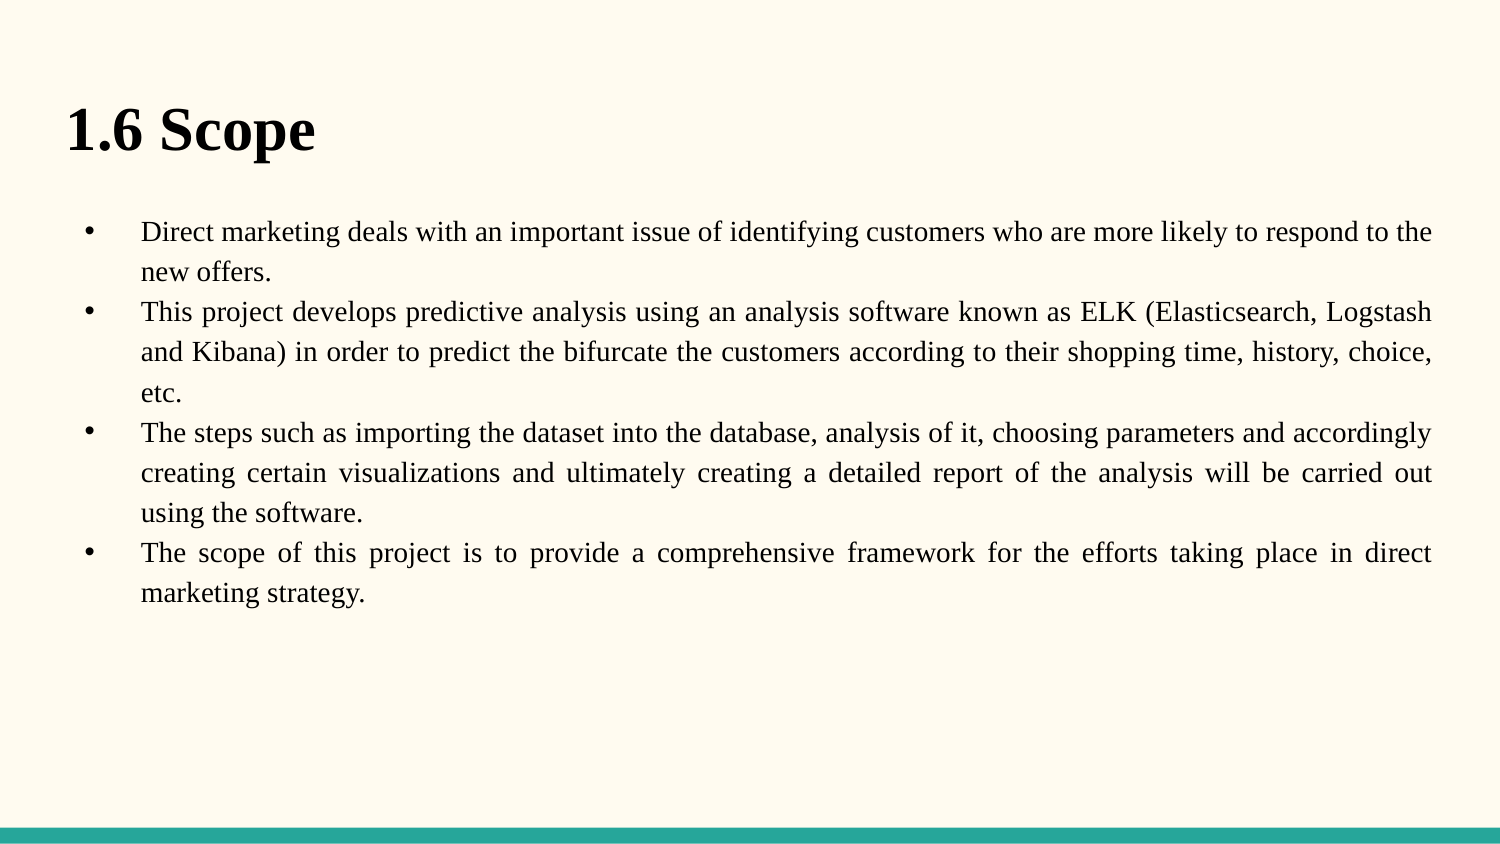

1.6 Scope
Direct marketing deals with an important issue of identifying customers who are more likely to respond to the new offers.
This project develops predictive analysis using an analysis software known as ELK (Elasticsearch, Logstash and Kibana) in order to predict the bifurcate the customers according to their shopping time, history, choice, etc.
The steps such as importing the dataset into the database, analysis of it, choosing parameters and accordingly creating certain visualizations and ultimately creating a detailed report of the analysis will be carried out using the software.
The scope of this project is to provide a comprehensive framework for the efforts taking place in direct marketing strategy.